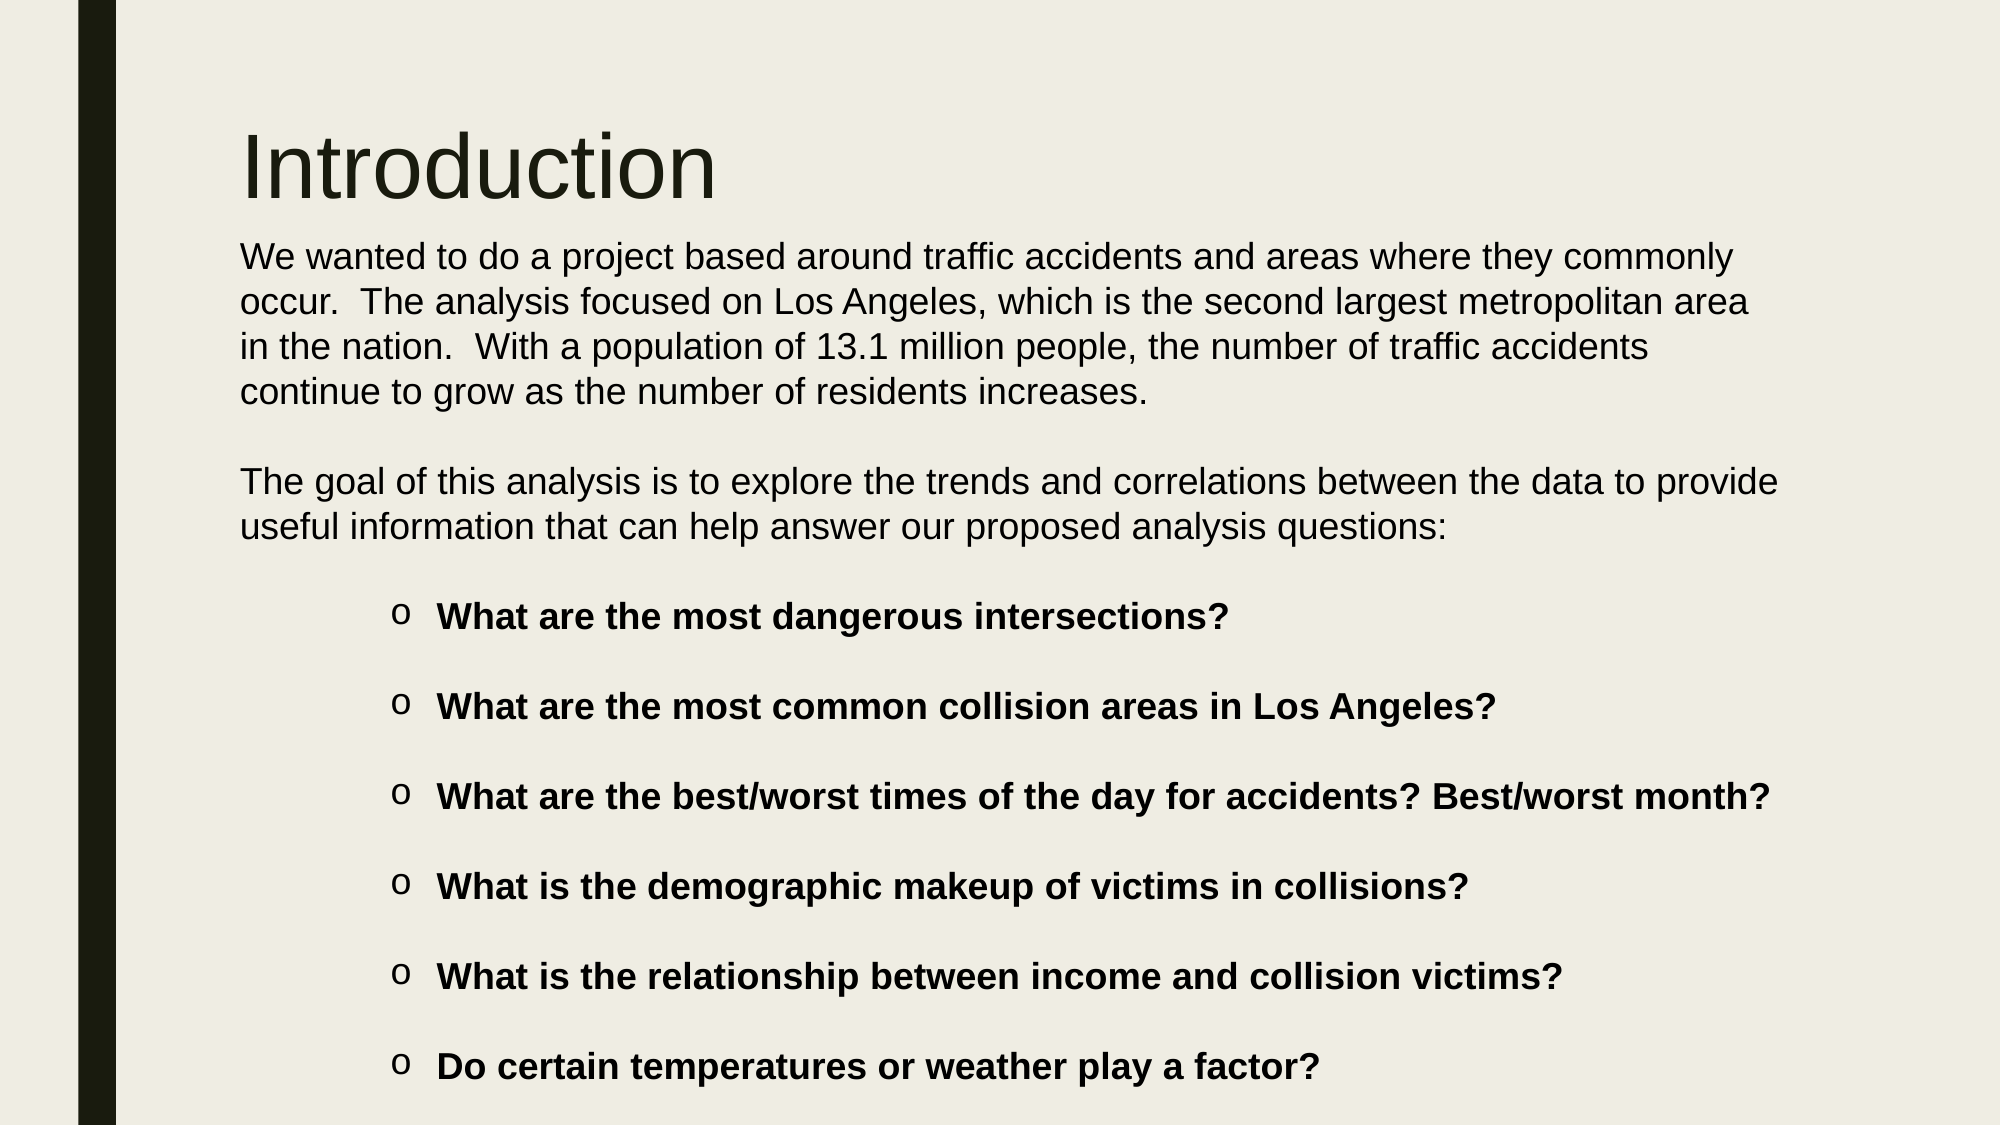

# Introduction
We wanted to do a project based around traffic accidents and areas where they commonly occur.  The analysis focused on Los Angeles, which is the second largest metropolitan area in the nation.  With a population of 13.1 million people, the number of traffic accidents continue to grow as the number of residents increases.

The goal of this analysis is to explore the trends and correlations between the data to provide useful information that can help answer our proposed analysis questions:

What are the most dangerous intersections?

What are the most common collision areas in Los Angeles?

What are the best/worst times of the day for accidents? Best/worst month?

What is the demographic makeup of victims in collisions?

What is the relationship between income and collision victims?

Do certain temperatures or weather play a factor?